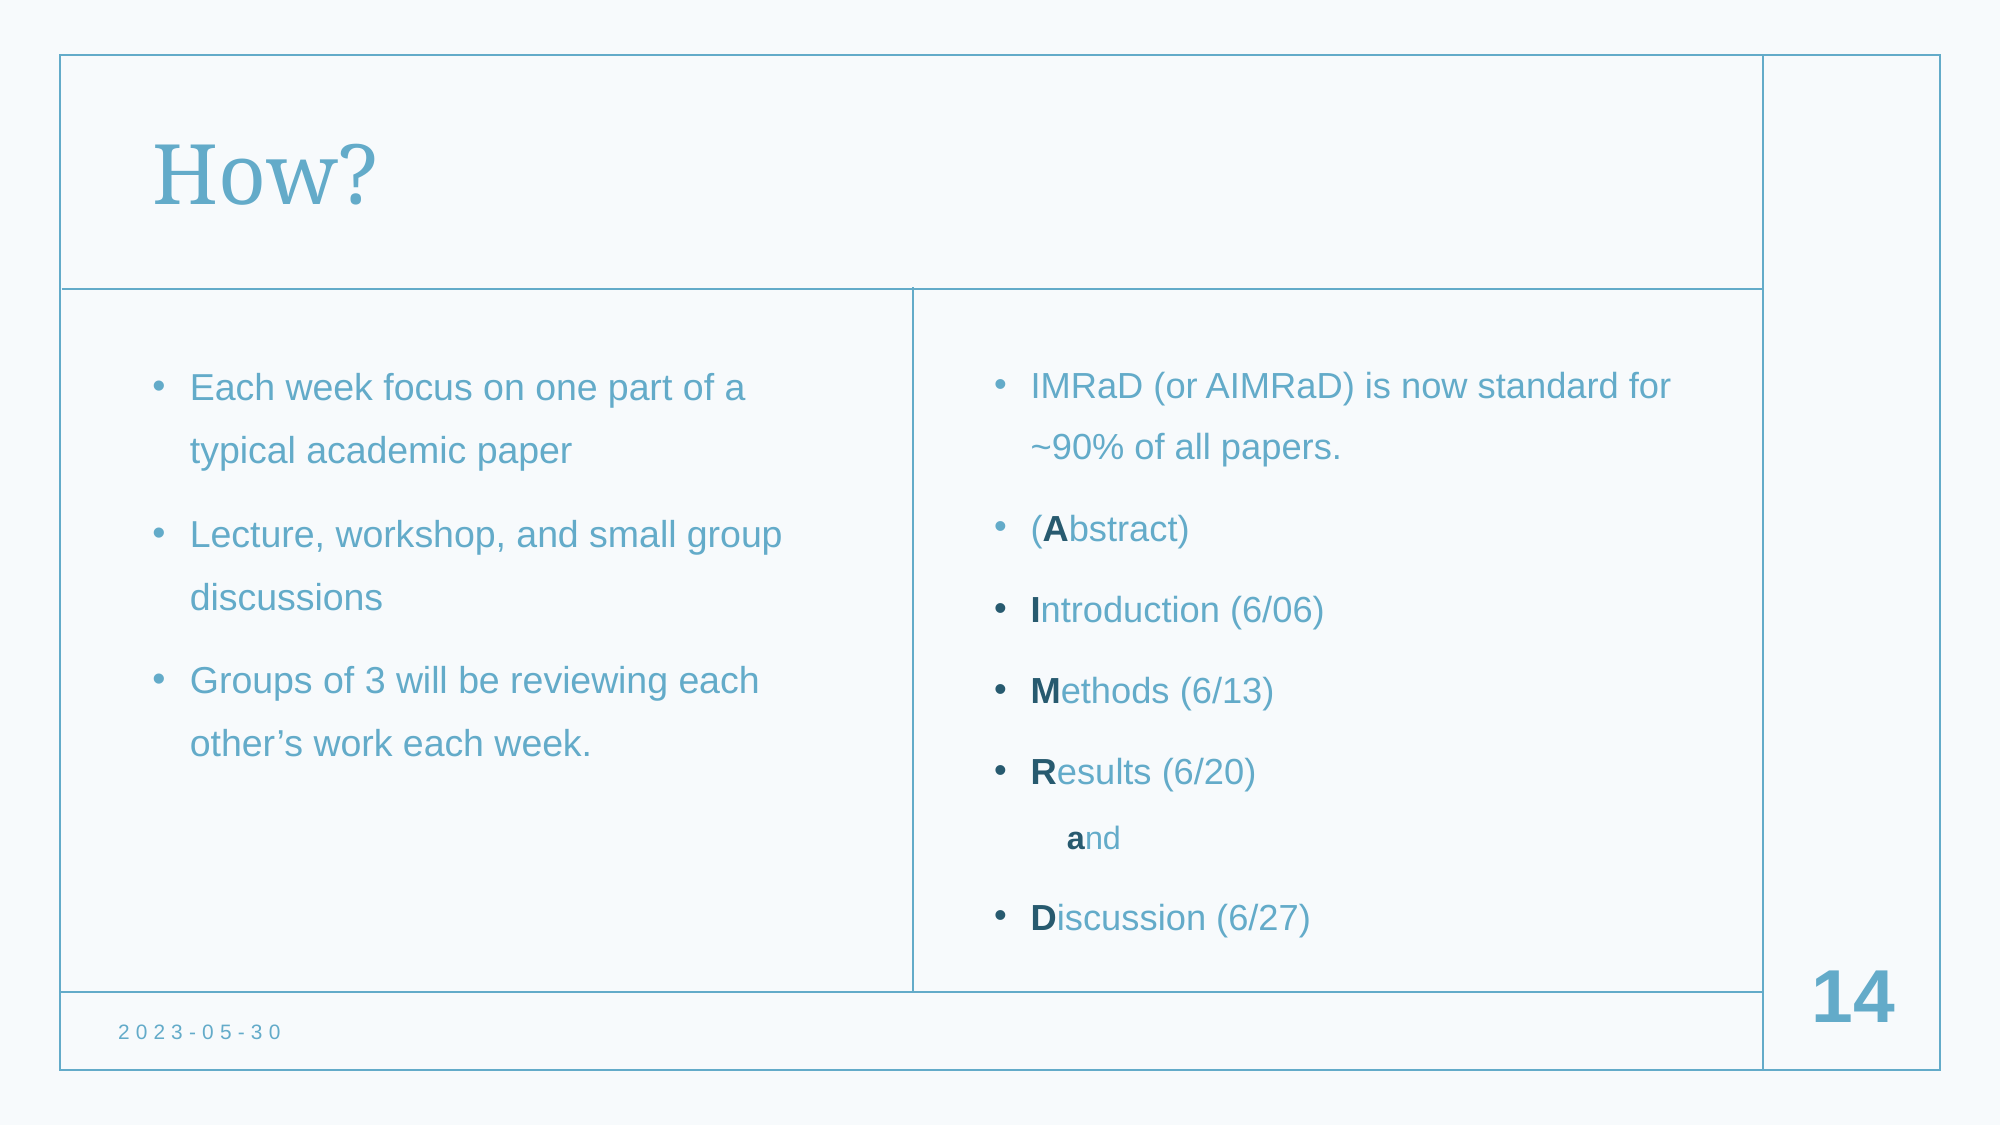

# How?
Each week focus on one part of a typical academic paper
Lecture, workshop, and small group discussions
Groups of 3 will be reviewing each other’s work each week.
IMRaD (or AIMRaD) is now standard for ~90% of all papers.
(Abstract)
Introduction (6/06)
Methods (6/13)
Results (6/20)
and
Discussion (6/27)

14
2023-05-30